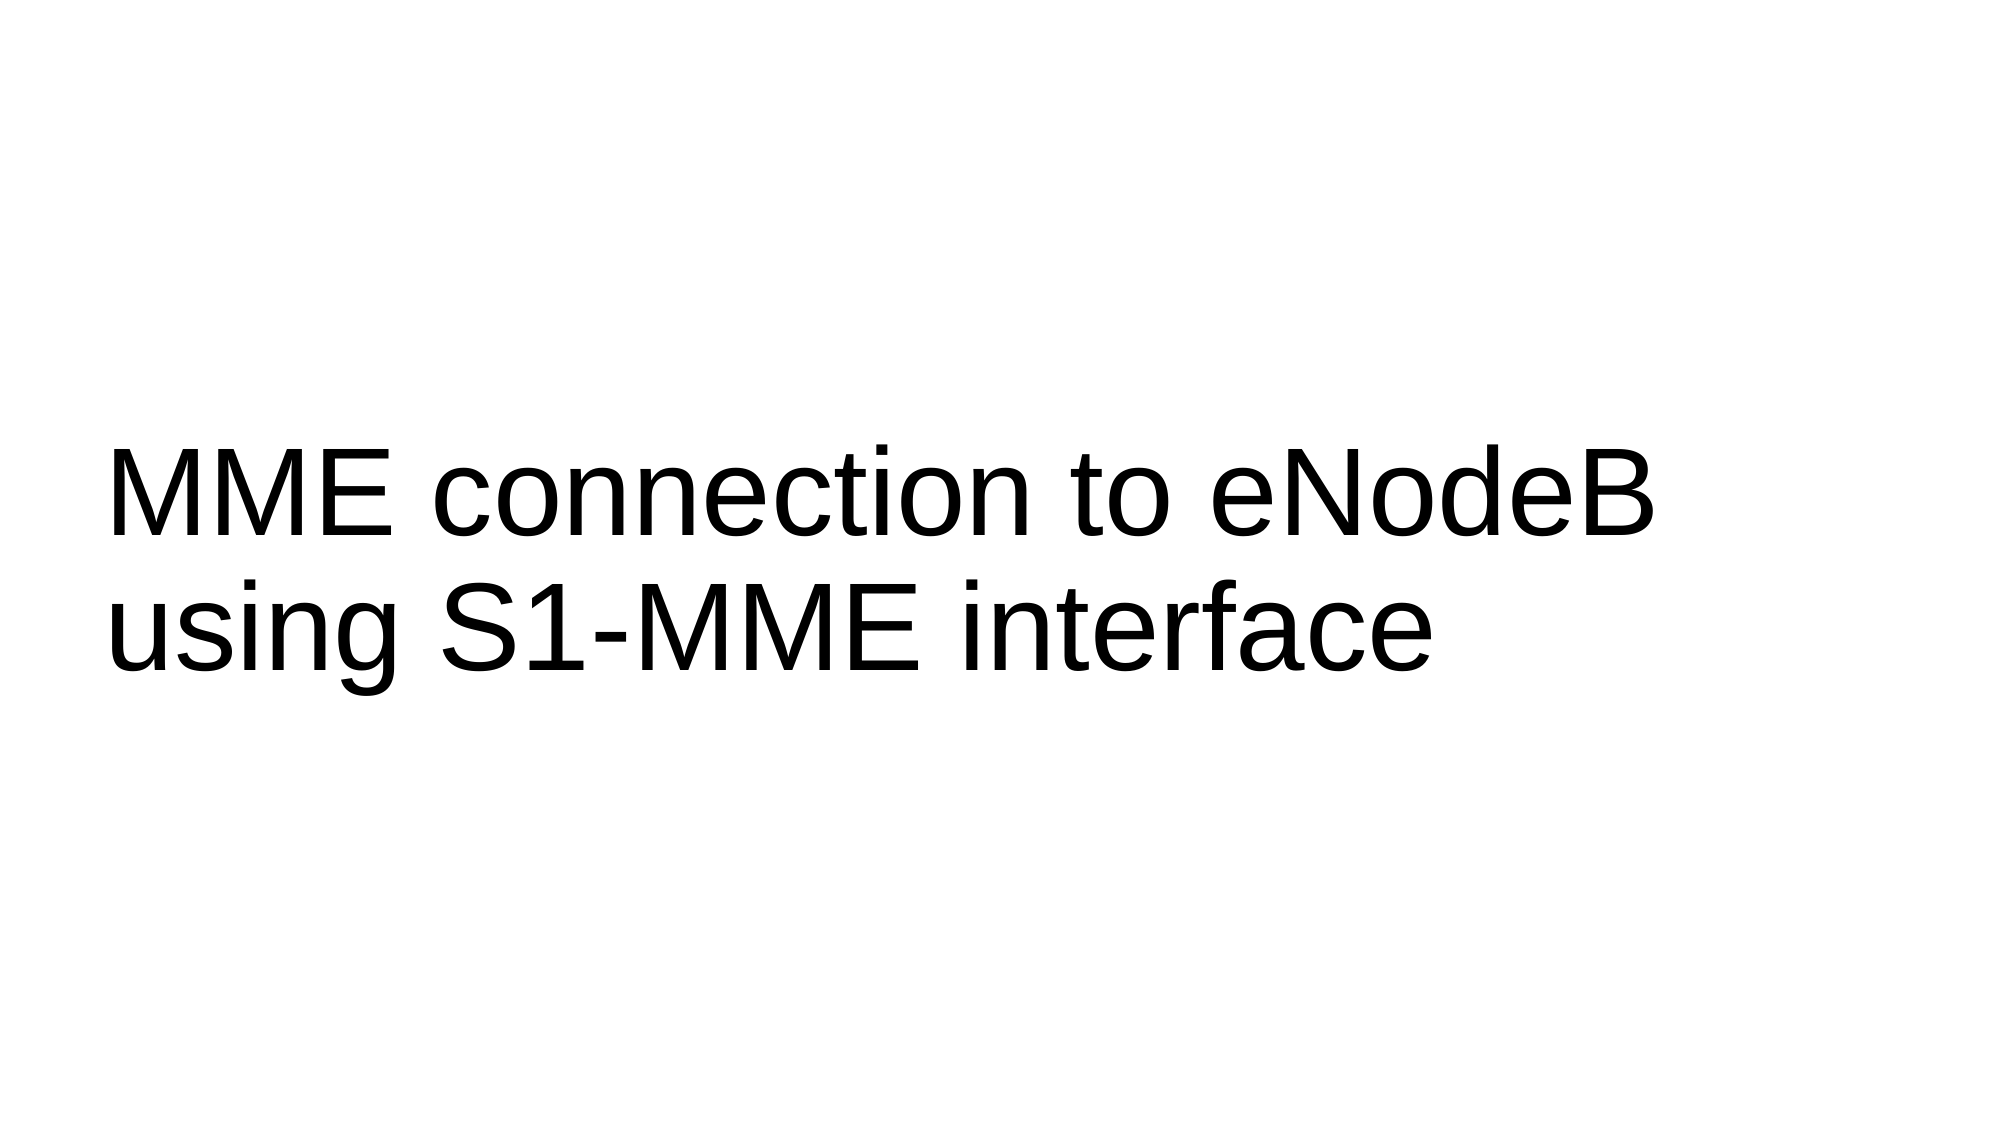

# MME connection to eNodeB using S1-MME interface